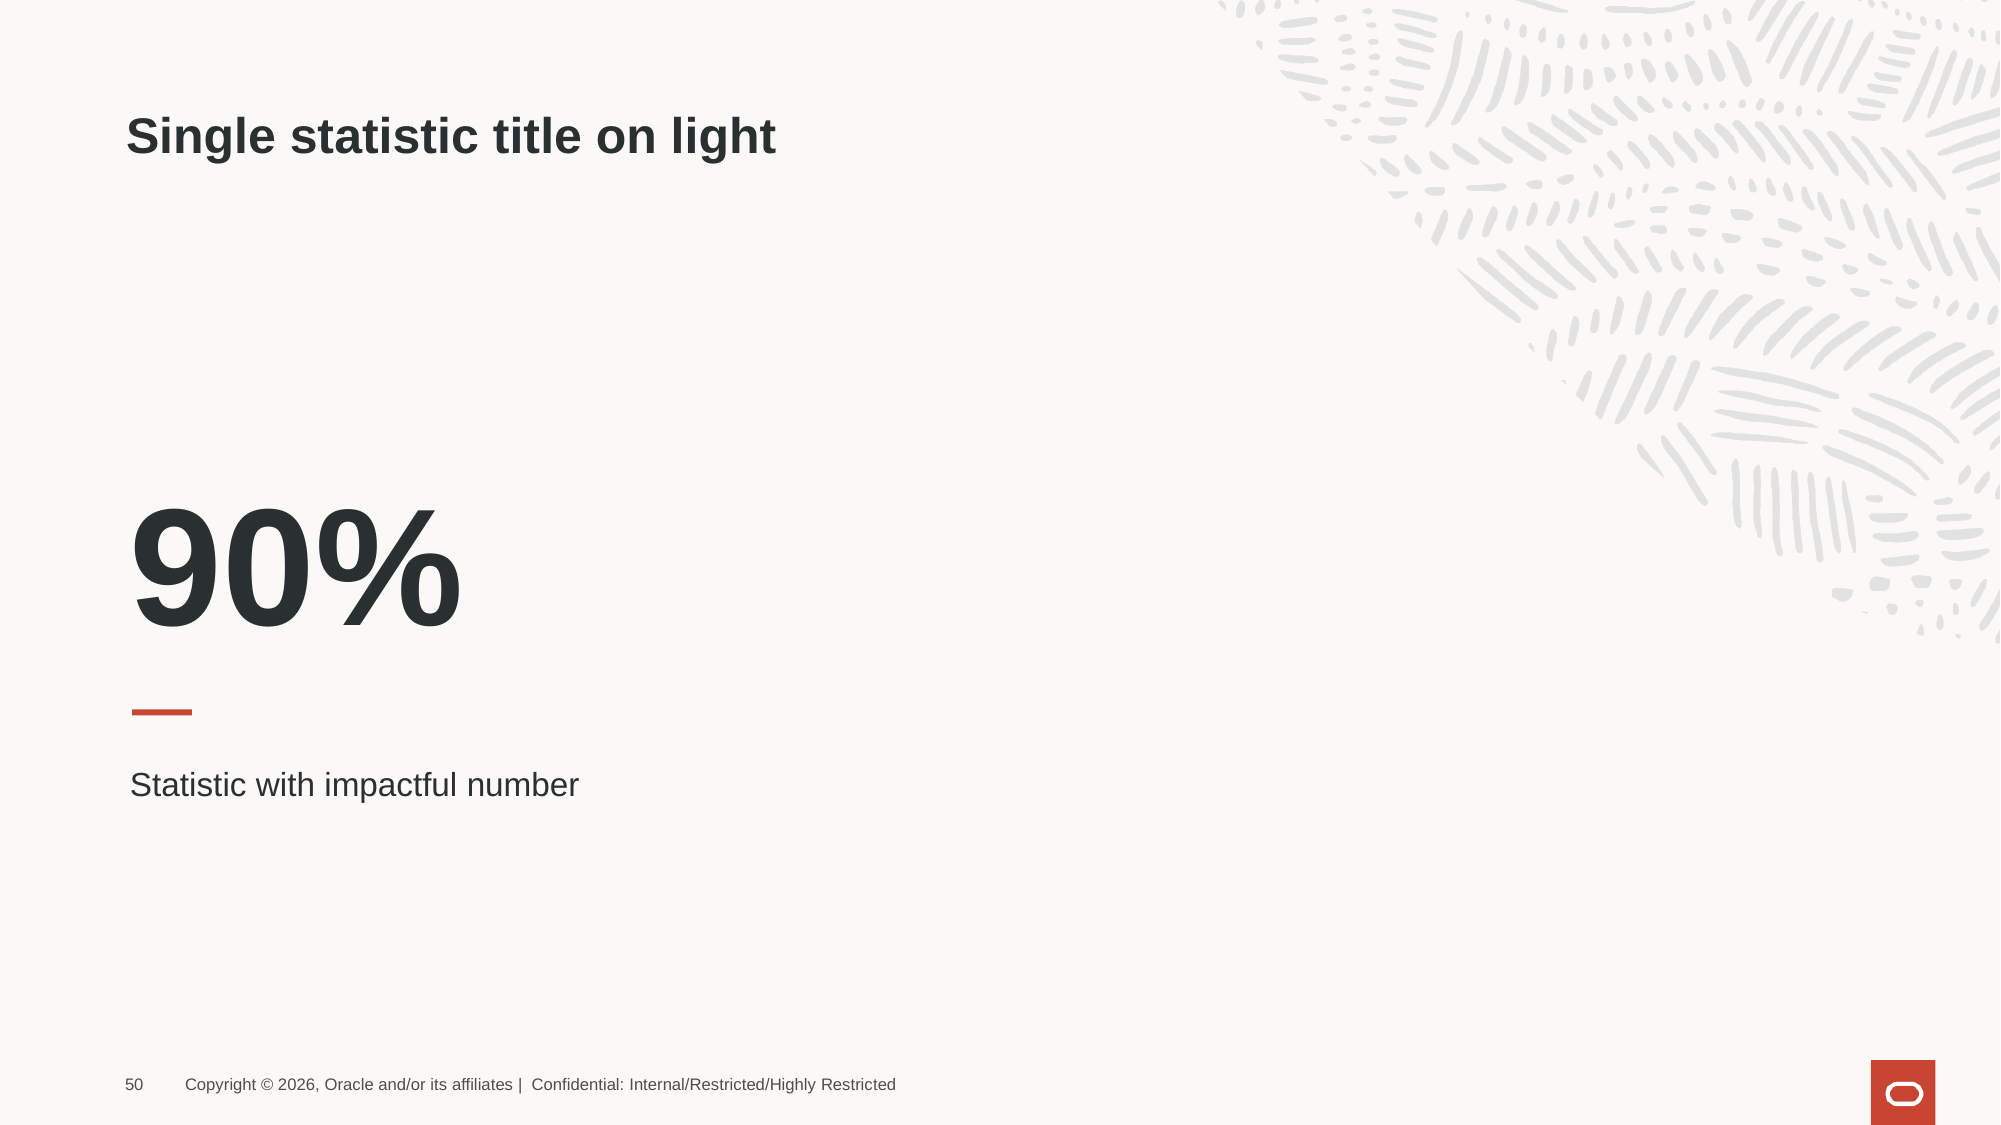

# Single statistic title on light
90%
Statistic with impactful number
50
Copyright © 2026, Oracle and/or its affiliates |  Confidential: Internal/Restricted/Highly Restricted